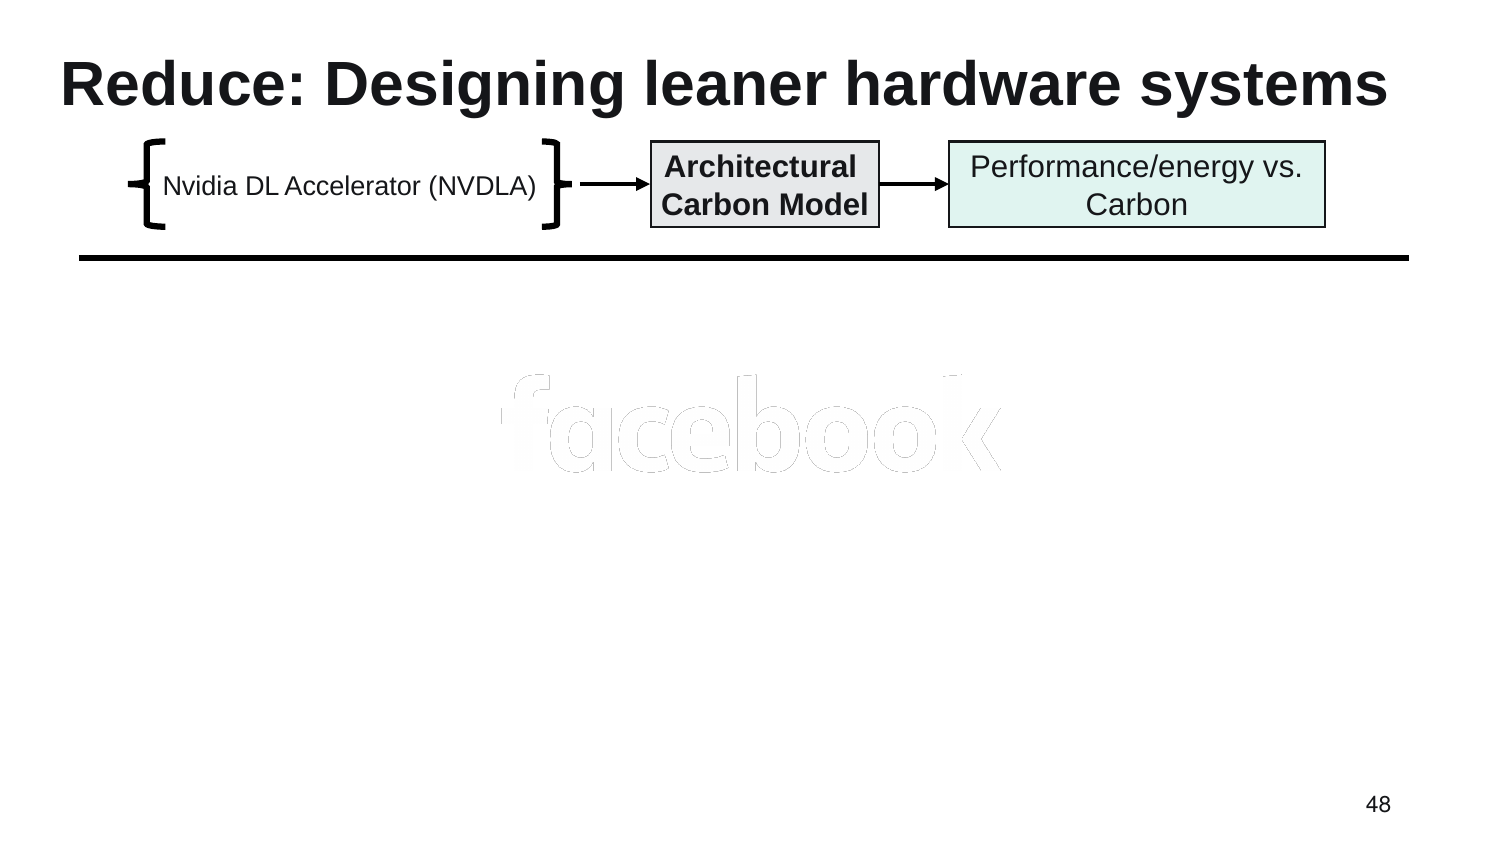

# Reduce: Designing leaner hardware systems

Architectural
Carbon Model
Performance/energy vs.
Carbon
Nvidia DL Accelerator (NVDLA)
48